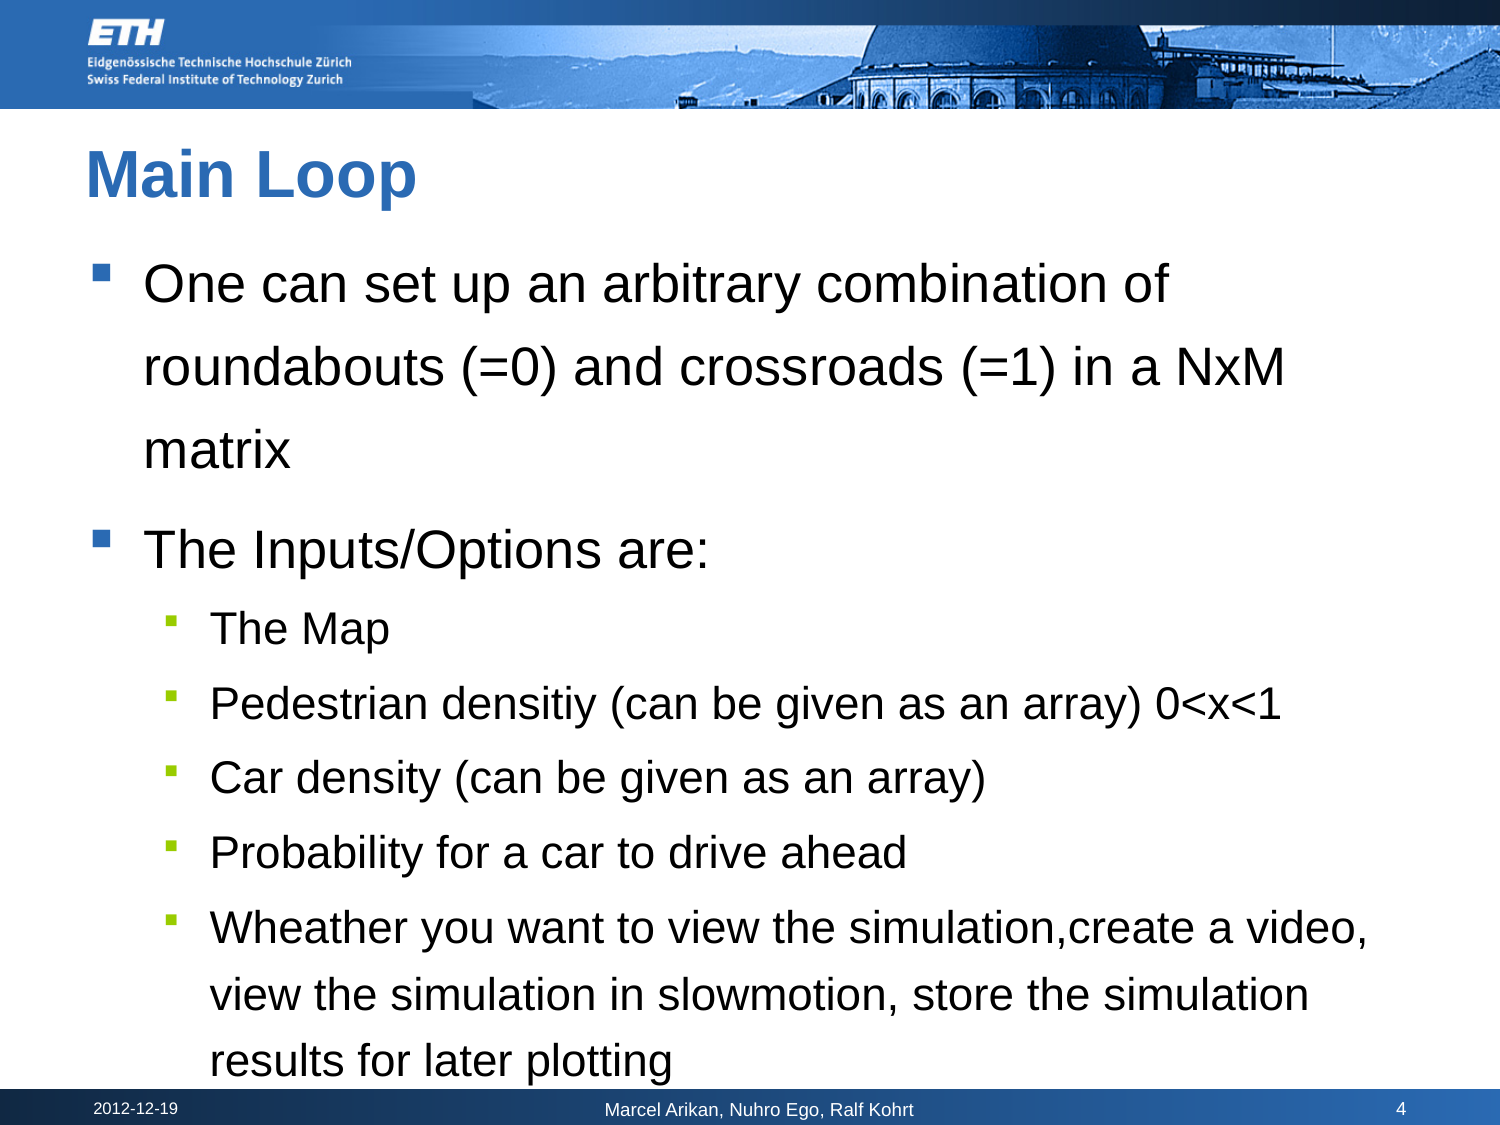

Main Loop
One can set up an arbitrary combination of roundabouts (=0) and crossroads (=1) in a NxM matrix
The Inputs/Options are:
The Map
Pedestrian densitiy (can be given as an array) 0<x<1
Car density (can be given as an array)
Probability for a car to drive ahead
Wheather you want to view the simulation,create a video, view the simulation in slowmotion, store the simulation results for later plotting
4